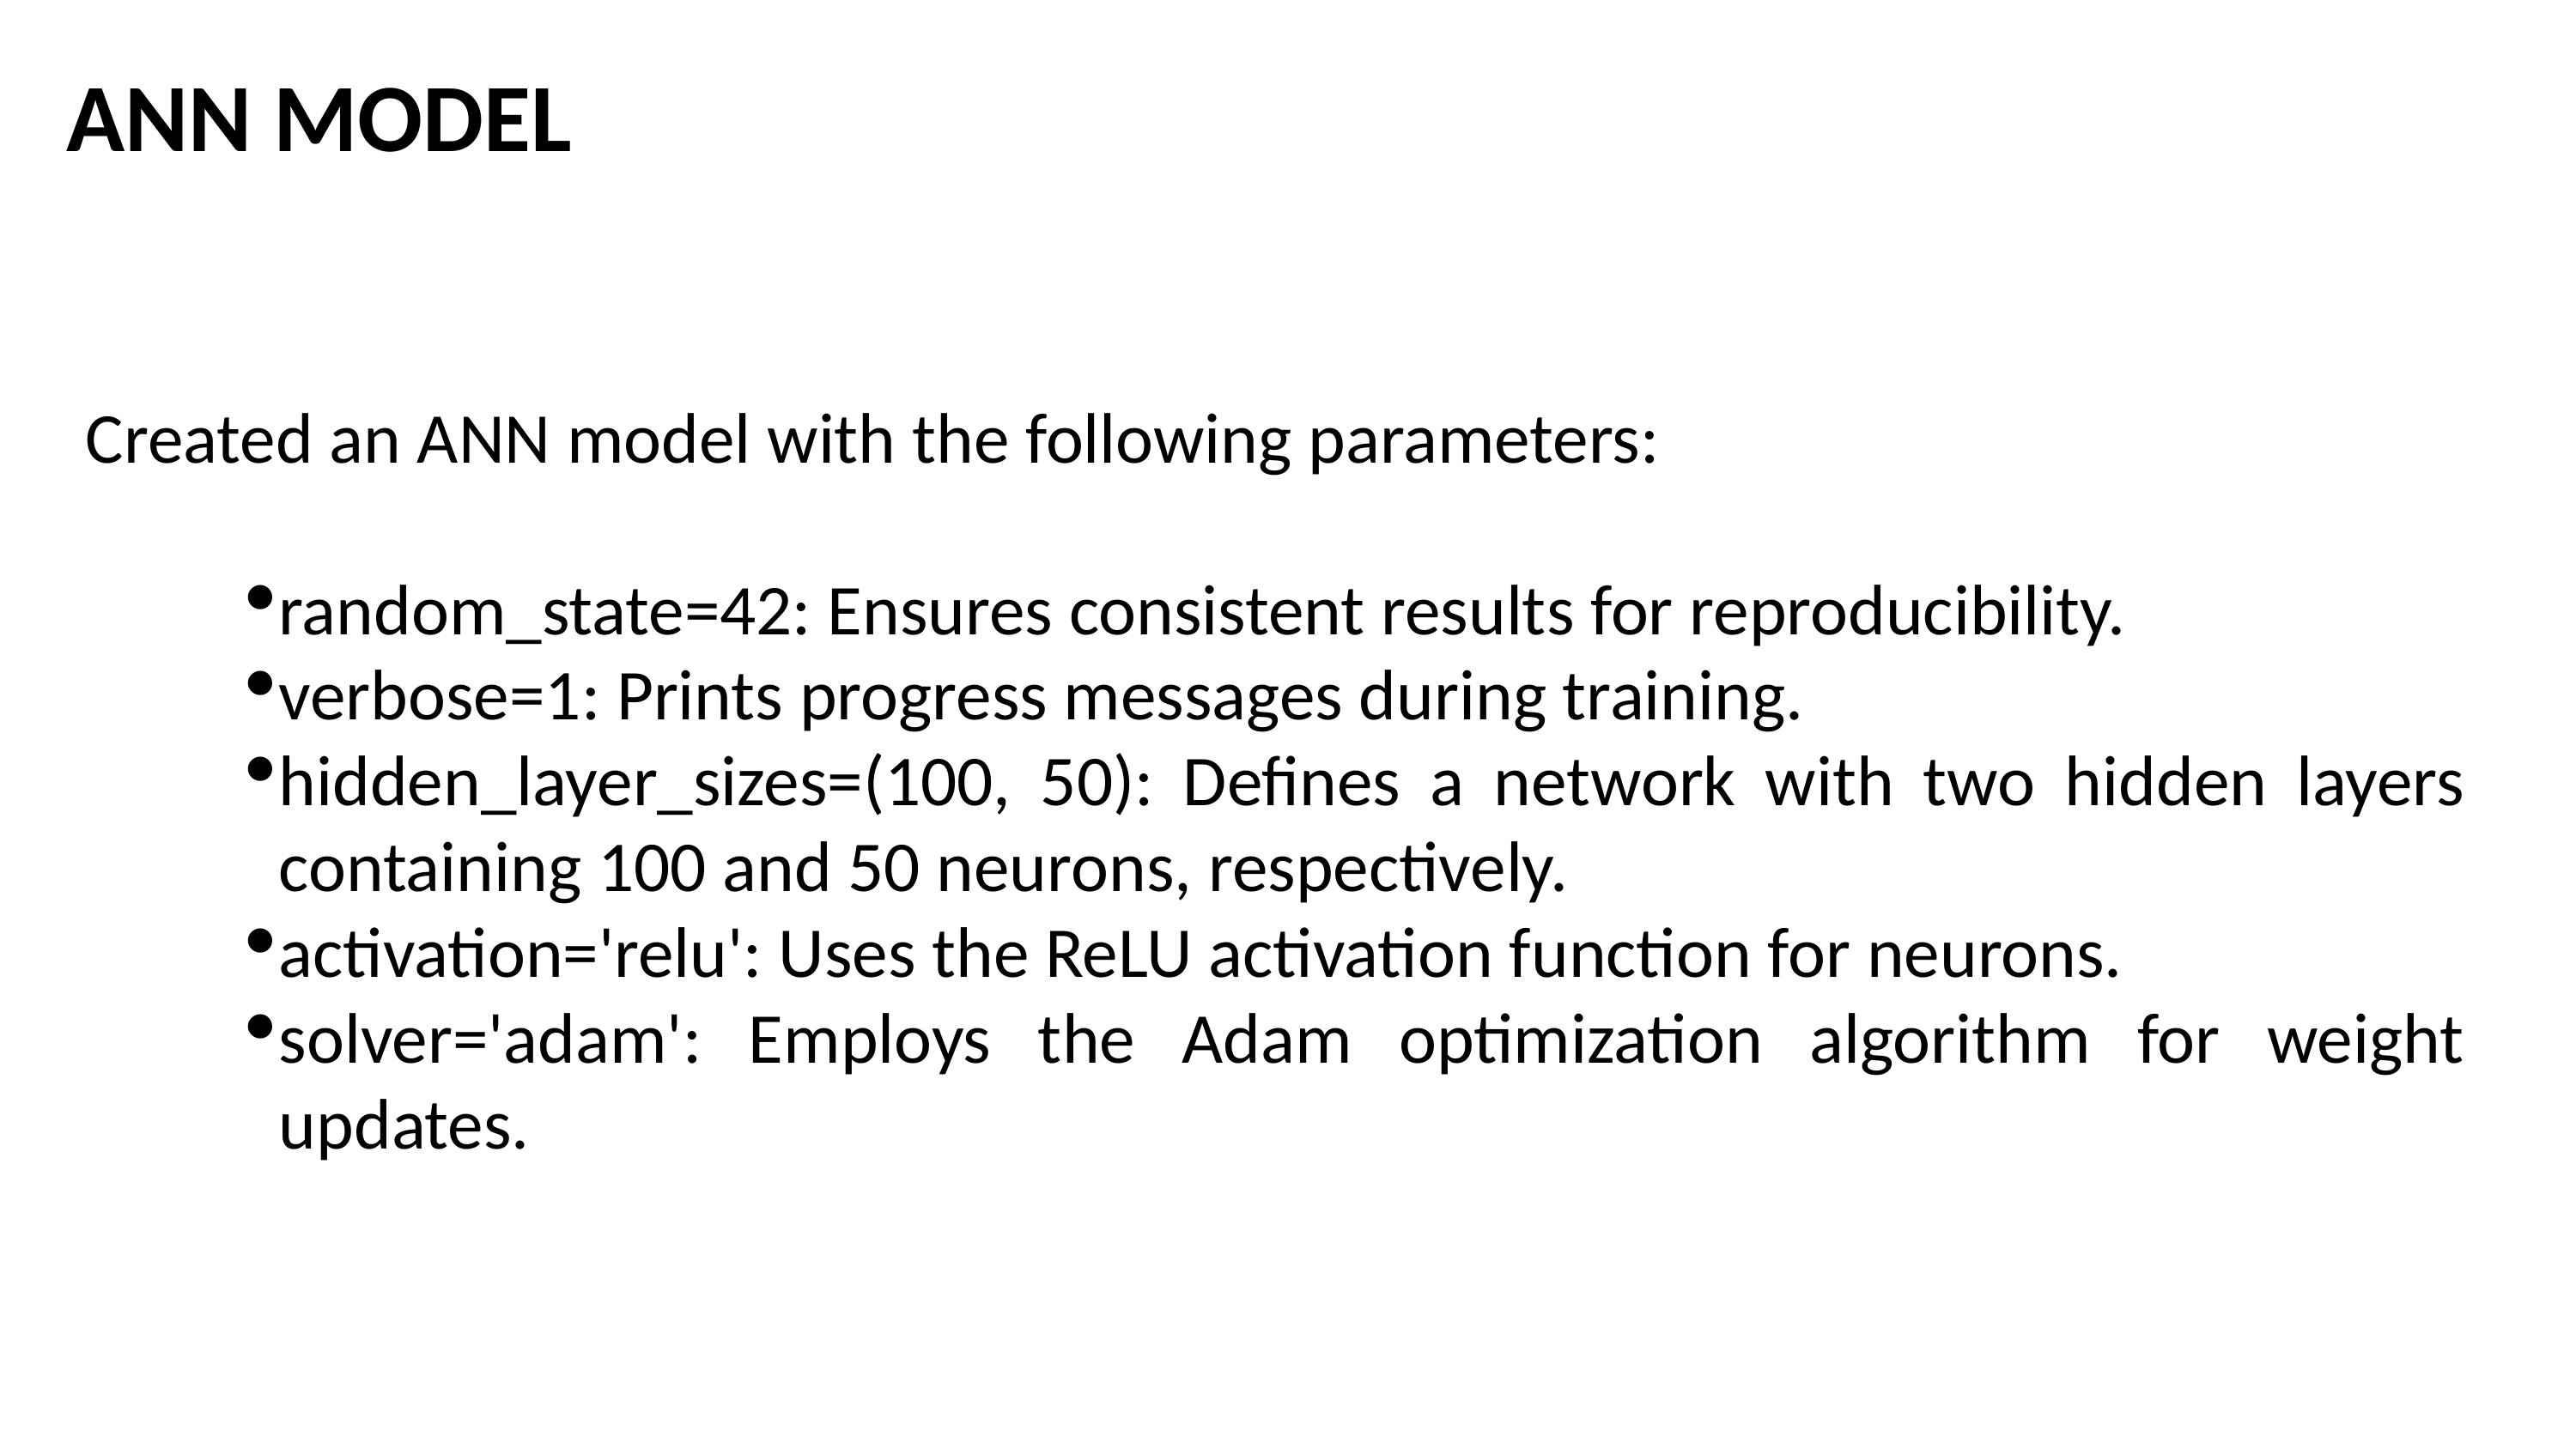

ANN MODEL
Created an ANN model with the following parameters:

random_state=42: Ensures consistent results for reproducibility.
verbose=1: Prints progress messages during training.
hidden_layer_sizes=(100, 50): Defines a network with two hidden layers containing 100 and 50 neurons, respectively.
activation='relu': Uses the ReLU activation function for neurons.
solver='adam': Employs the Adam optimization algorithm for weight updates.